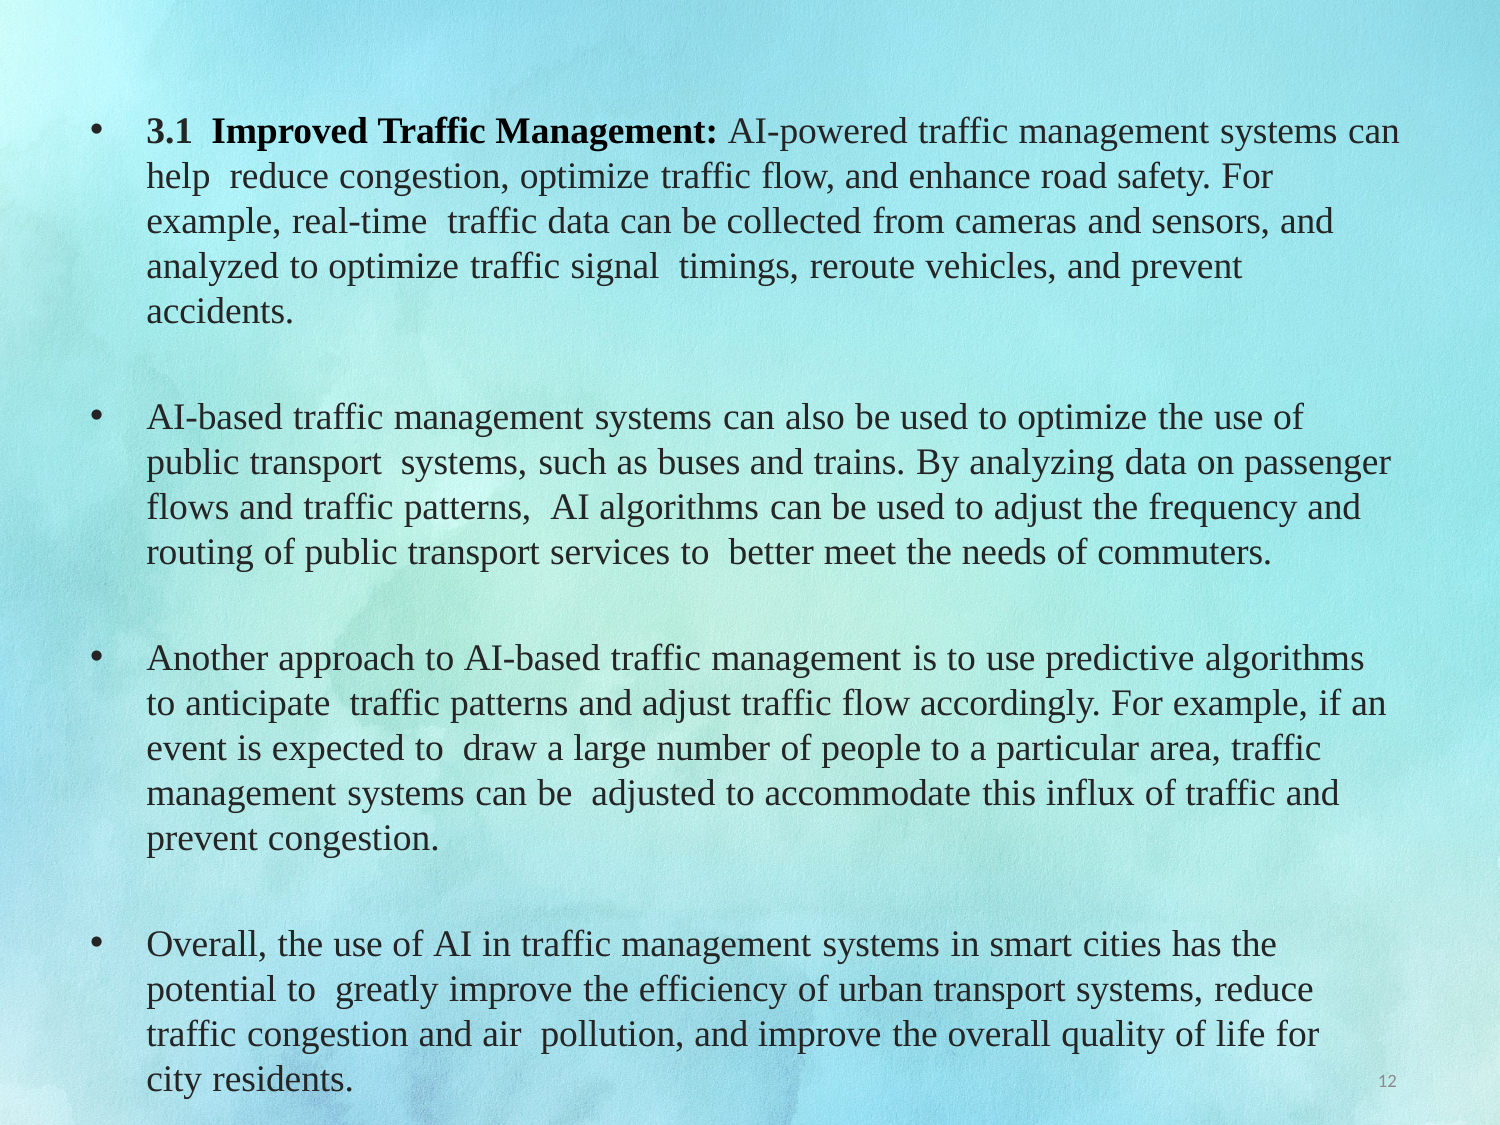

3.1 Improved Traffic Management: AI-powered traffic management systems can help  reduce congestion, optimize traffic flow, and enhance road safety. For example, real-time  traffic data can be collected from cameras and sensors, and analyzed to optimize traffic signal  timings, reroute vehicles, and prevent accidents.

AI-based traffic management systems can also be used to optimize the use of public transport  systems, such as buses and trains. By analyzing data on passenger flows and traffic patterns,  AI algorithms can be used to adjust the frequency and routing of public transport services to  better meet the needs of commuters.

Another approach to AI-based traffic management is to use predictive algorithms to anticipate  traffic patterns and adjust traffic flow accordingly. For example, if an event is expected to  draw a large number of people to a particular area, traffic management systems can be  adjusted to accommodate this influx of traffic and prevent congestion.

Overall, the use of AI in traffic management systems in smart cities has the potential to  greatly improve the efficiency of urban transport systems, reduce traffic congestion and air  pollution, and improve the overall quality of life for city residents.
12